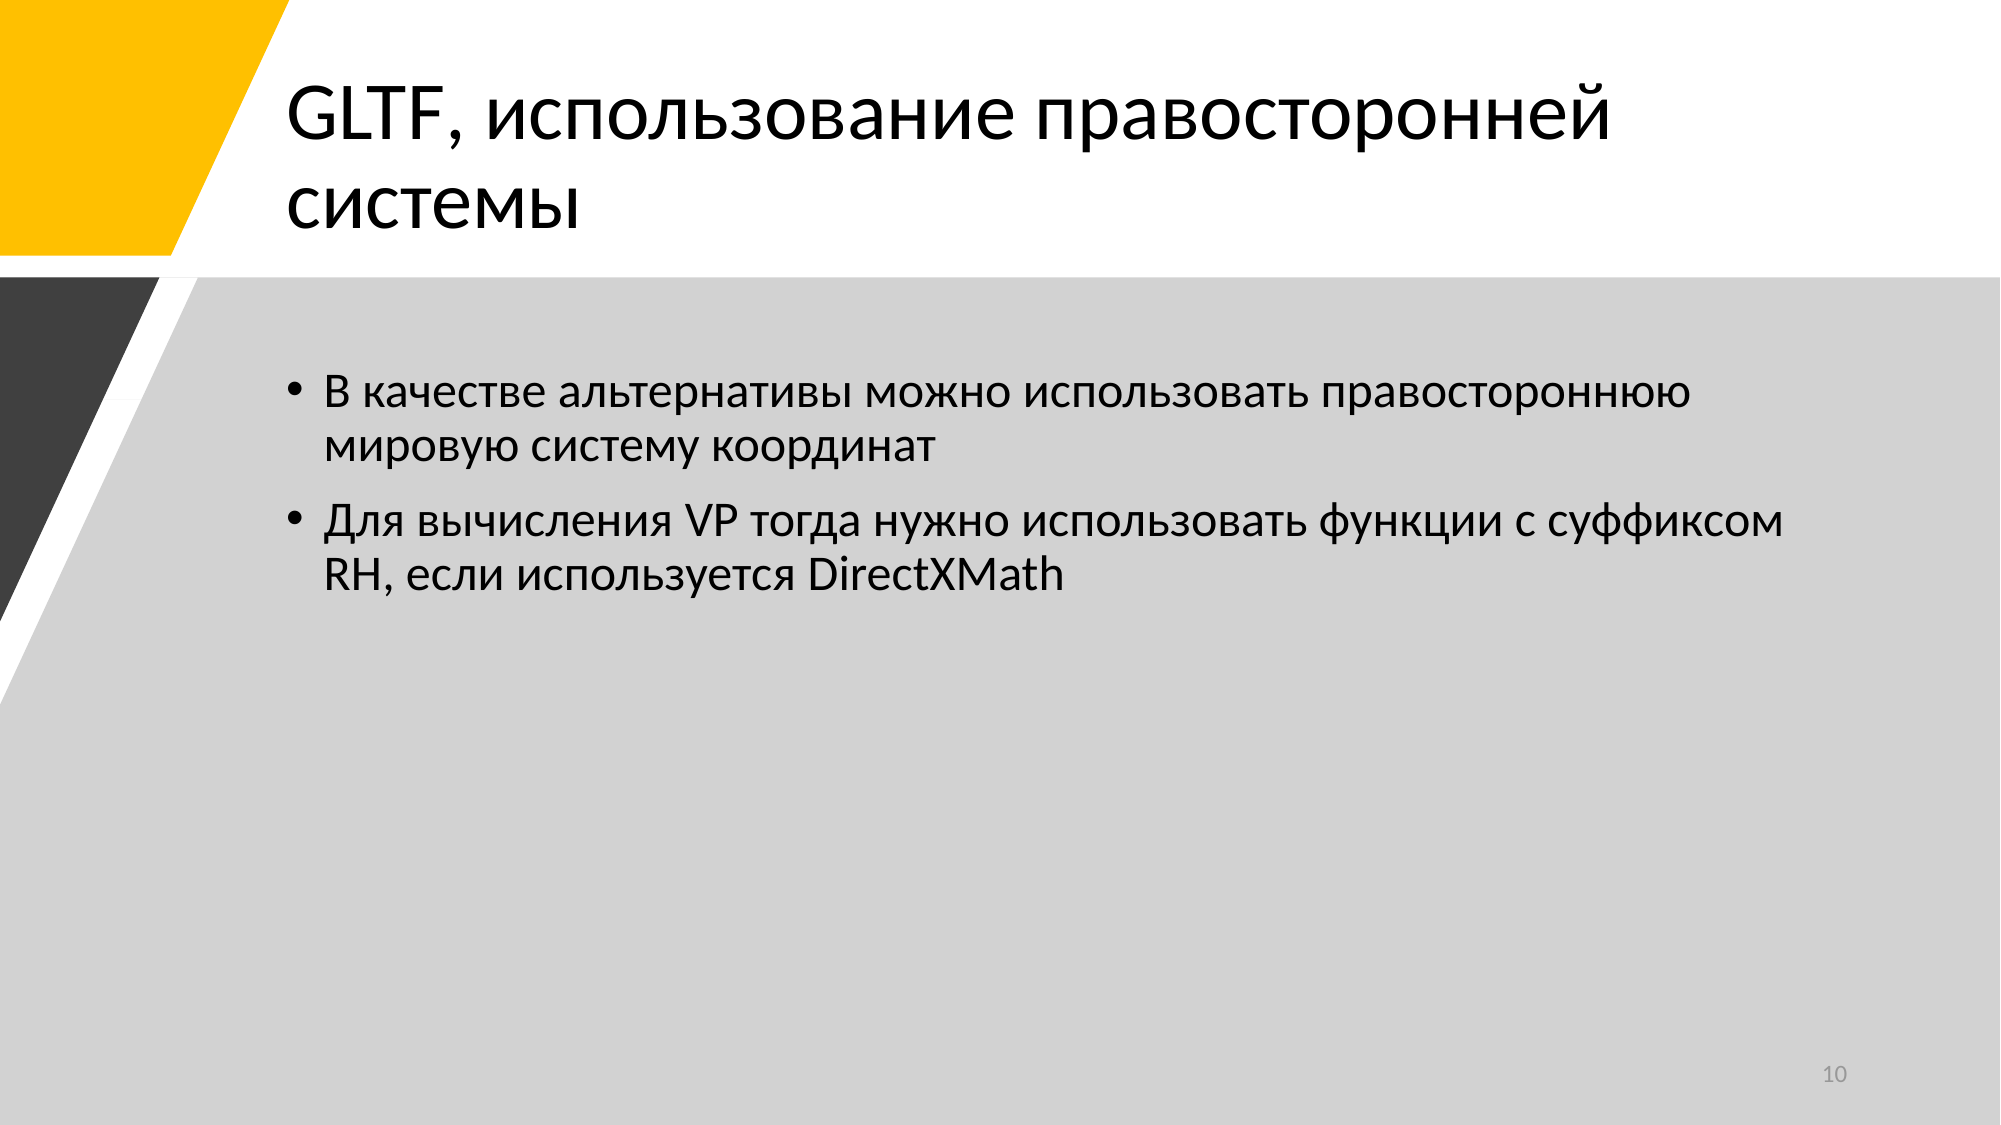

# GLTF, использование правосторонней системы

В качестве альтернативы можно использовать правостороннюю мировую систему координат
Для вычисления VP тогда нужно использовать функции с суффиксом RH, если используется DirectXMath
10